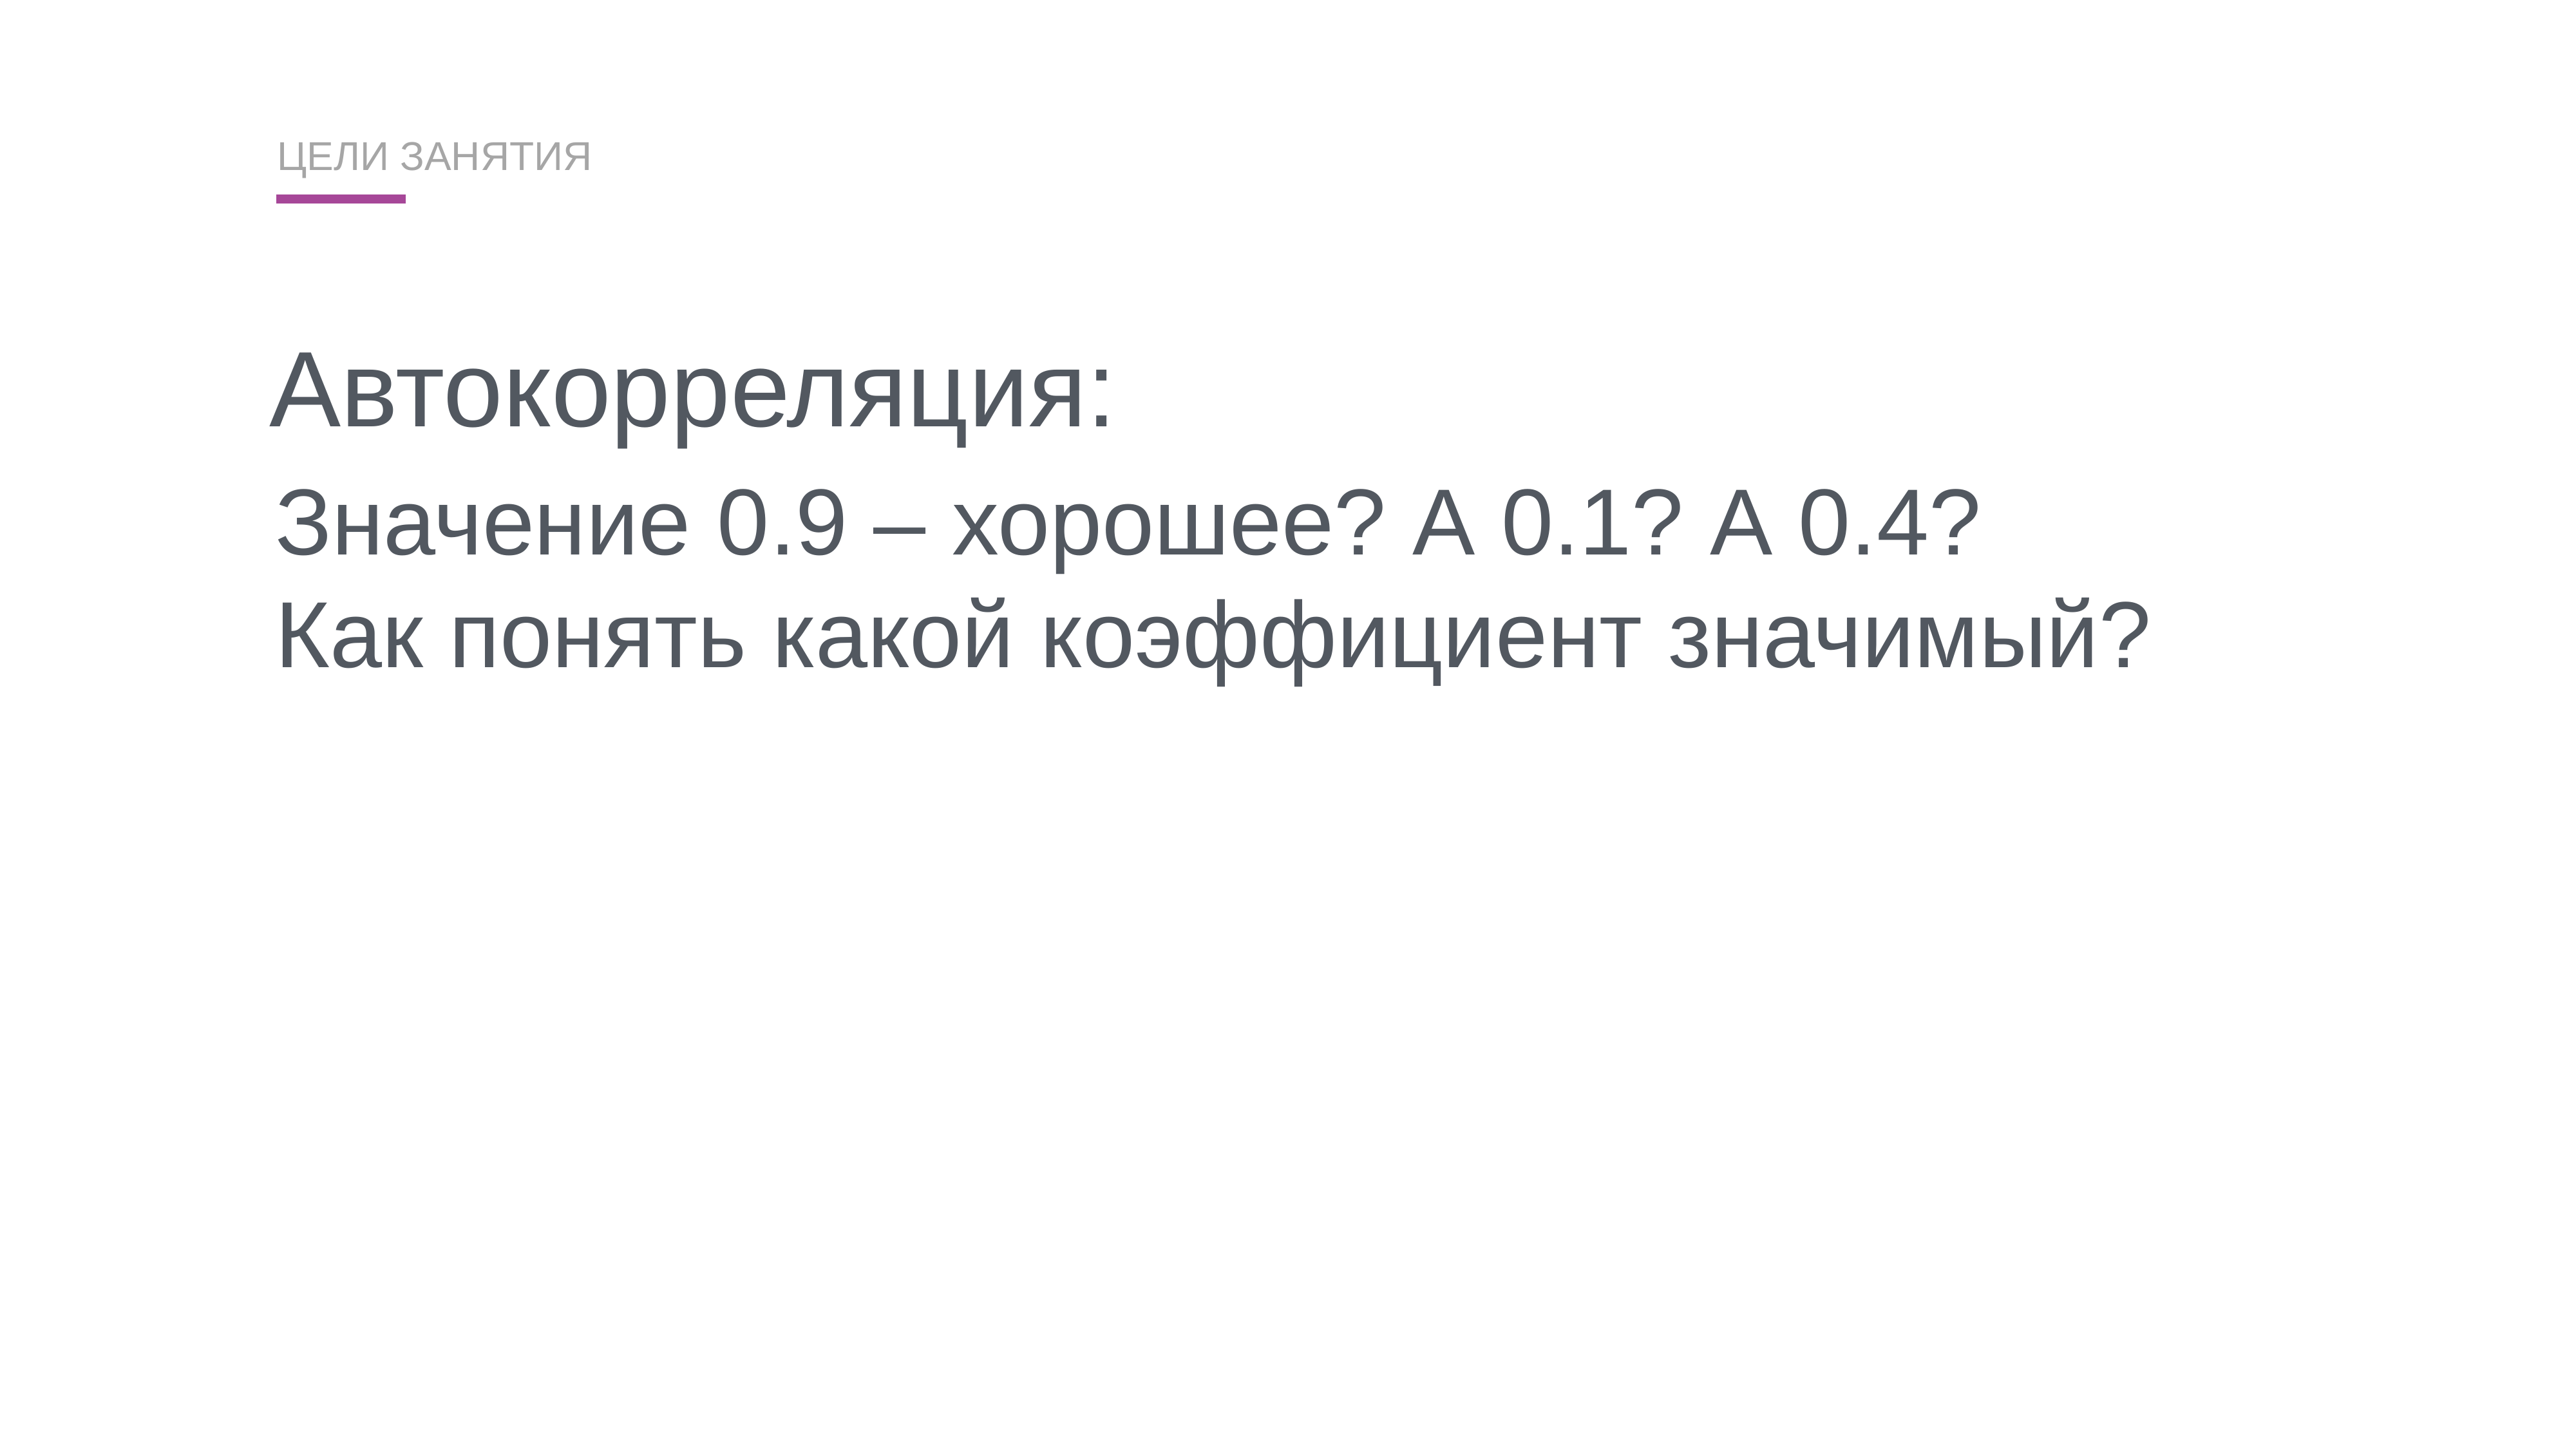

ЦЕЛИ ЗАНЯТИЯ
Автокорреляция:
Значение 0.9 – хорошее? А 0.1? А 0.4?
Как понять какой коэффициент значимый?